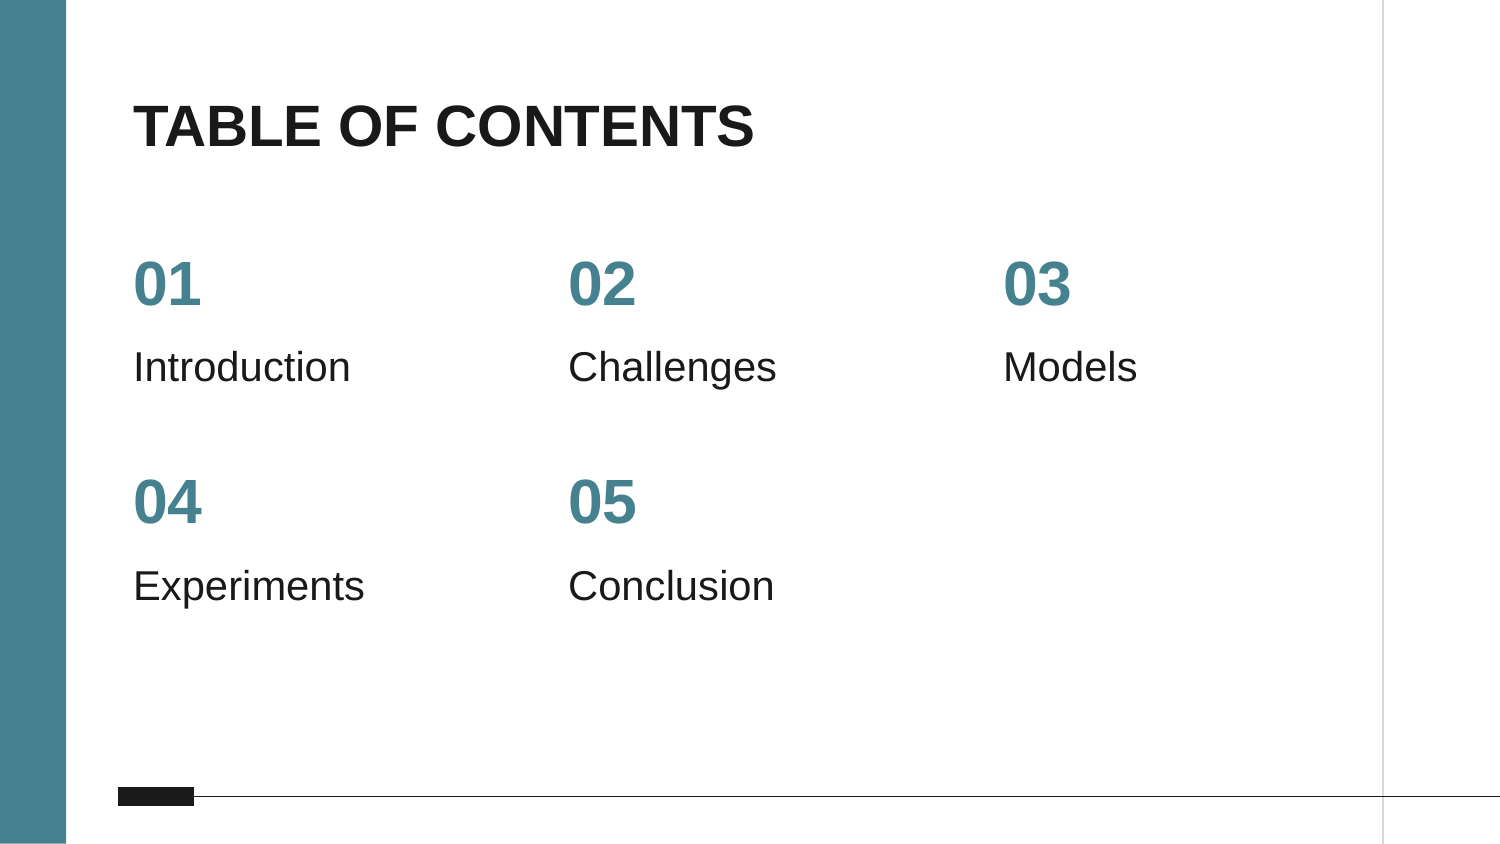

# TABLE OF CONTENTS
01
02
03
Introduction
Challenges
Models
04
05
Experiments
Conclusion